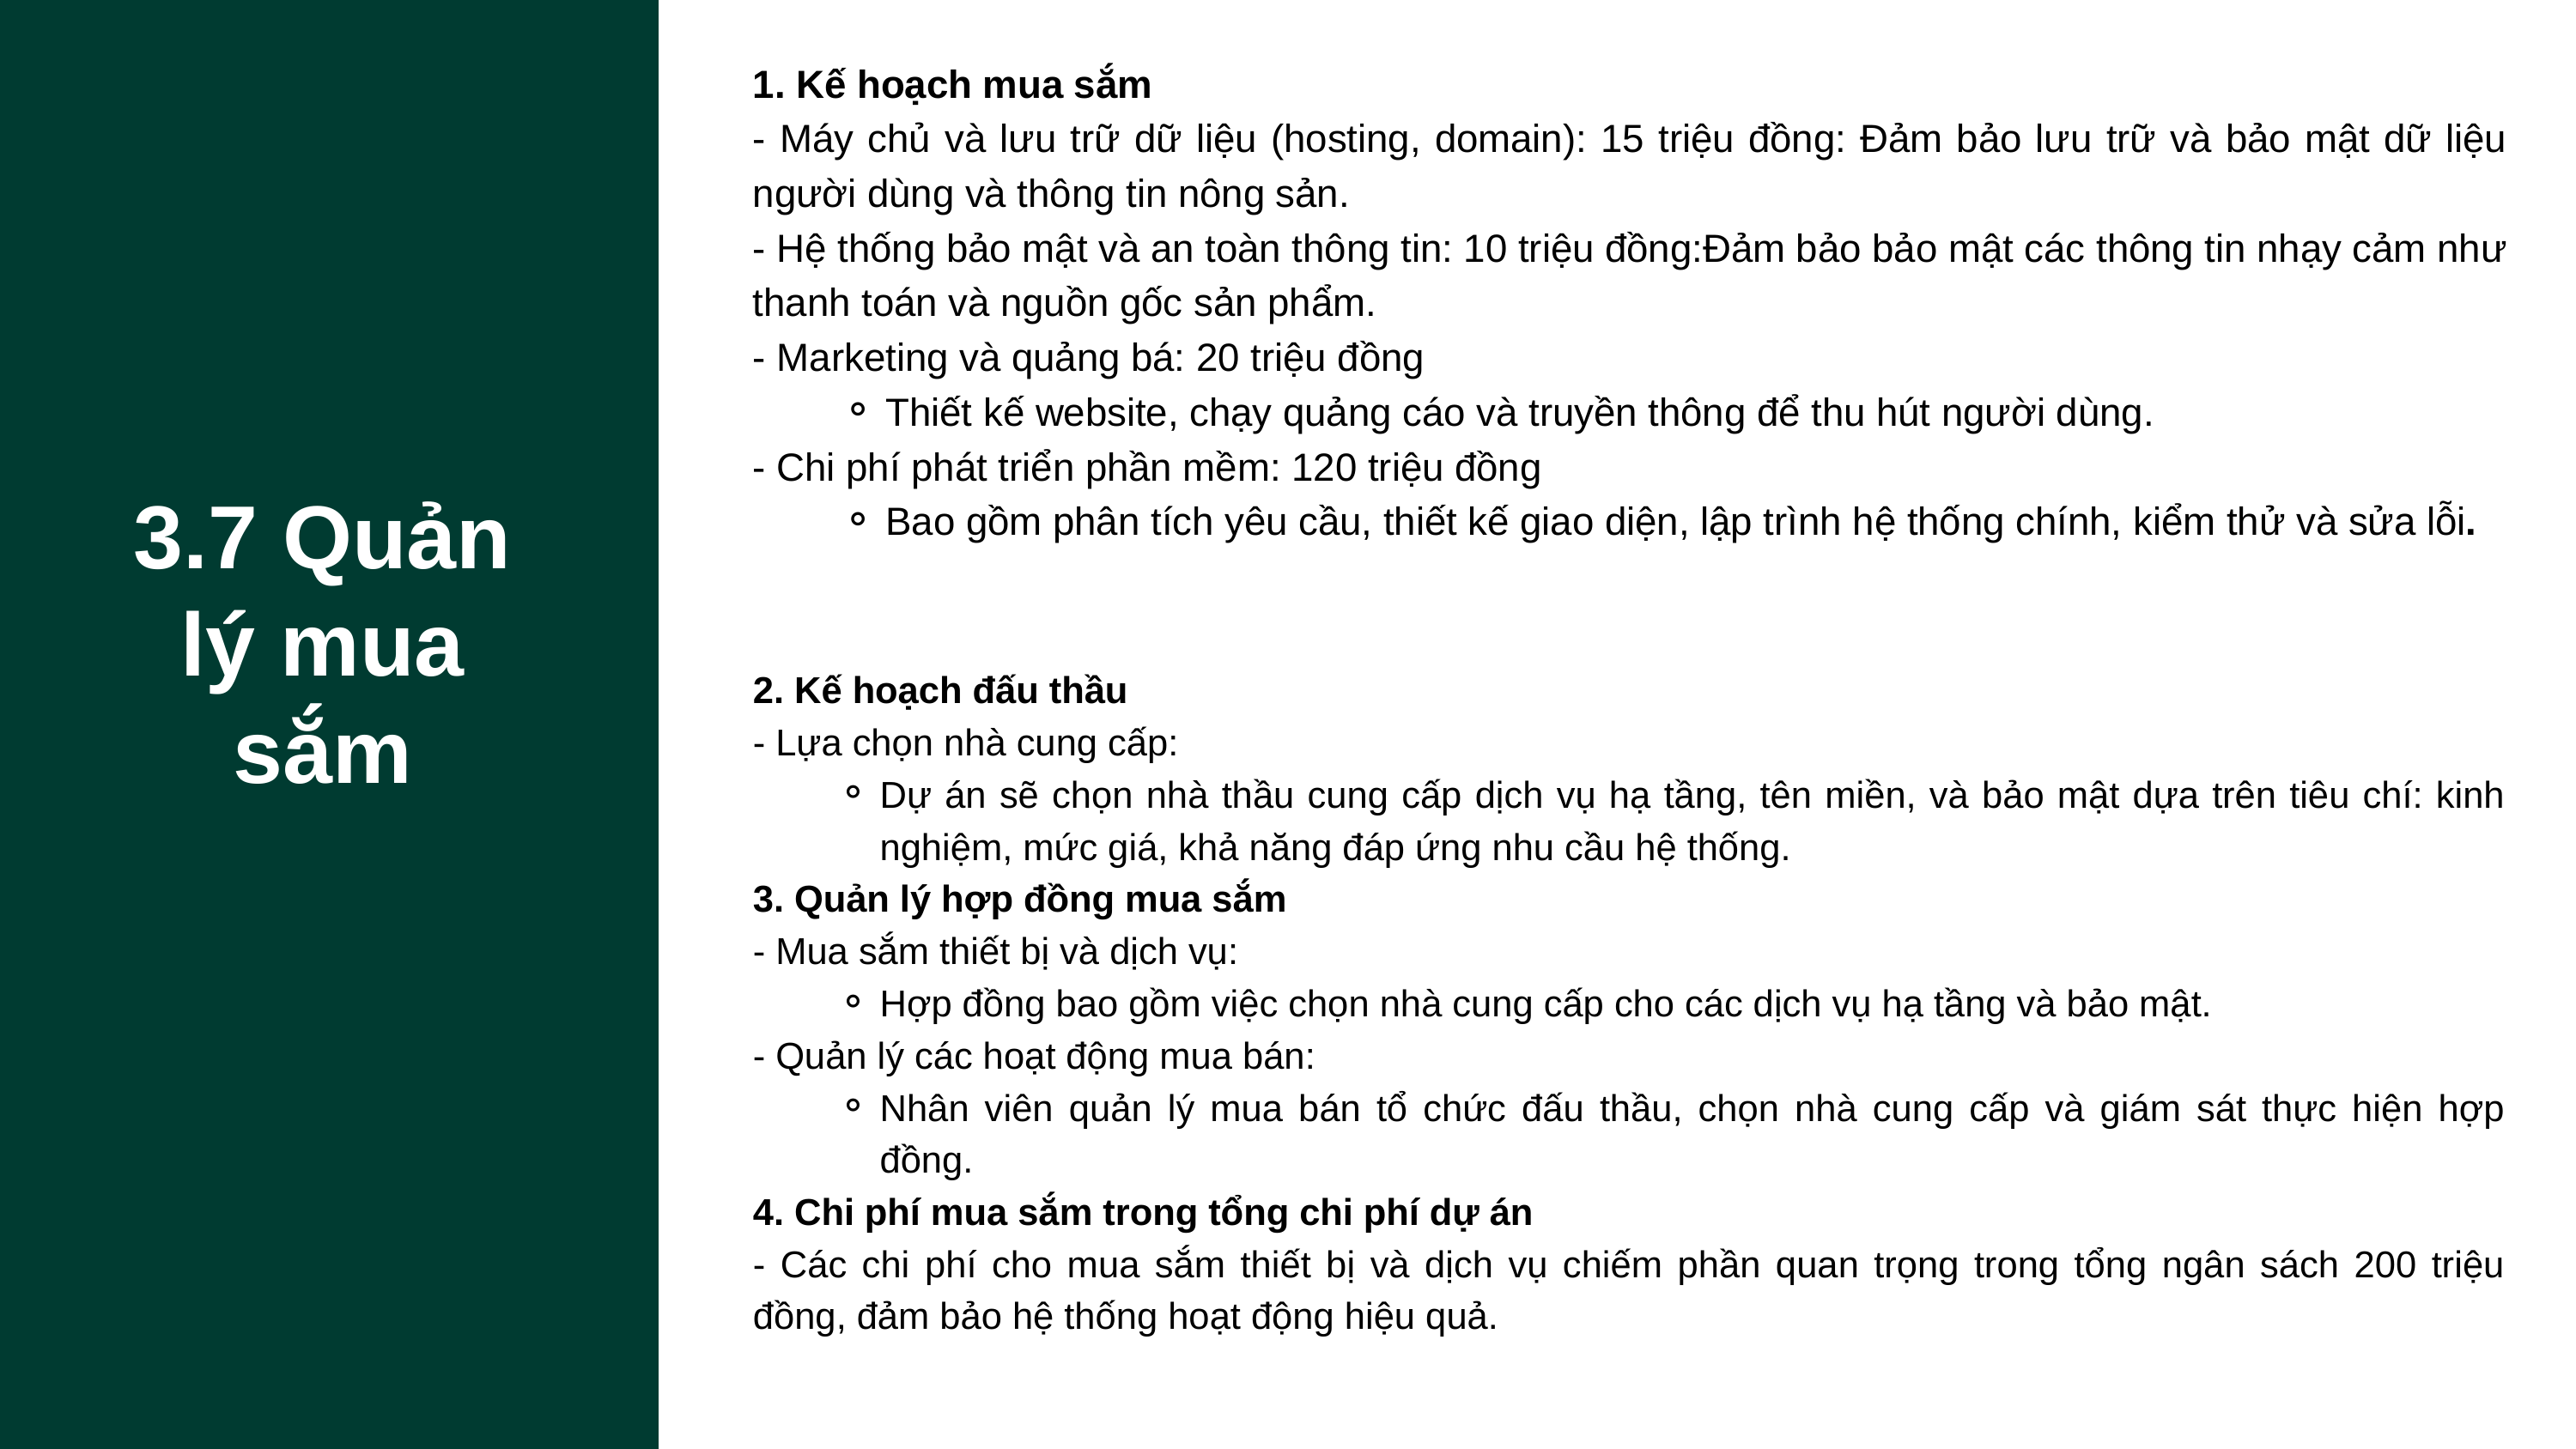

1. Kế hoạch mua sắm
- Máy chủ và lưu trữ dữ liệu (hosting, domain): 15 triệu đồng: Đảm bảo lưu trữ và bảo mật dữ liệu người dùng và thông tin nông sản.
- Hệ thống bảo mật và an toàn thông tin: 10 triệu đồng:Đảm bảo bảo mật các thông tin nhạy cảm như thanh toán và nguồn gốc sản phẩm.
- Marketing và quảng bá: 20 triệu đồng
Thiết kế website, chạy quảng cáo và truyền thông để thu hút người dùng.
- Chi phí phát triển phần mềm: 120 triệu đồng
Bao gồm phân tích yêu cầu, thiết kế giao diện, lập trình hệ thống chính, kiểm thử và sửa lỗi.

3.7 Quản lý mua sắm
2. Kế hoạch đấu thầu
- Lựa chọn nhà cung cấp:
Dự án sẽ chọn nhà thầu cung cấp dịch vụ hạ tầng, tên miền, và bảo mật dựa trên tiêu chí: kinh nghiệm, mức giá, khả năng đáp ứng nhu cầu hệ thống.
3. Quản lý hợp đồng mua sắm
- Mua sắm thiết bị và dịch vụ:
Hợp đồng bao gồm việc chọn nhà cung cấp cho các dịch vụ hạ tầng và bảo mật.
- Quản lý các hoạt động mua bán:
Nhân viên quản lý mua bán tổ chức đấu thầu, chọn nhà cung cấp và giám sát thực hiện hợp đồng.
4. Chi phí mua sắm trong tổng chi phí dự án
- Các chi phí cho mua sắm thiết bị và dịch vụ chiếm phần quan trọng trong tổng ngân sách 200 triệu đồng, đảm bảo hệ thống hoạt động hiệu quả.